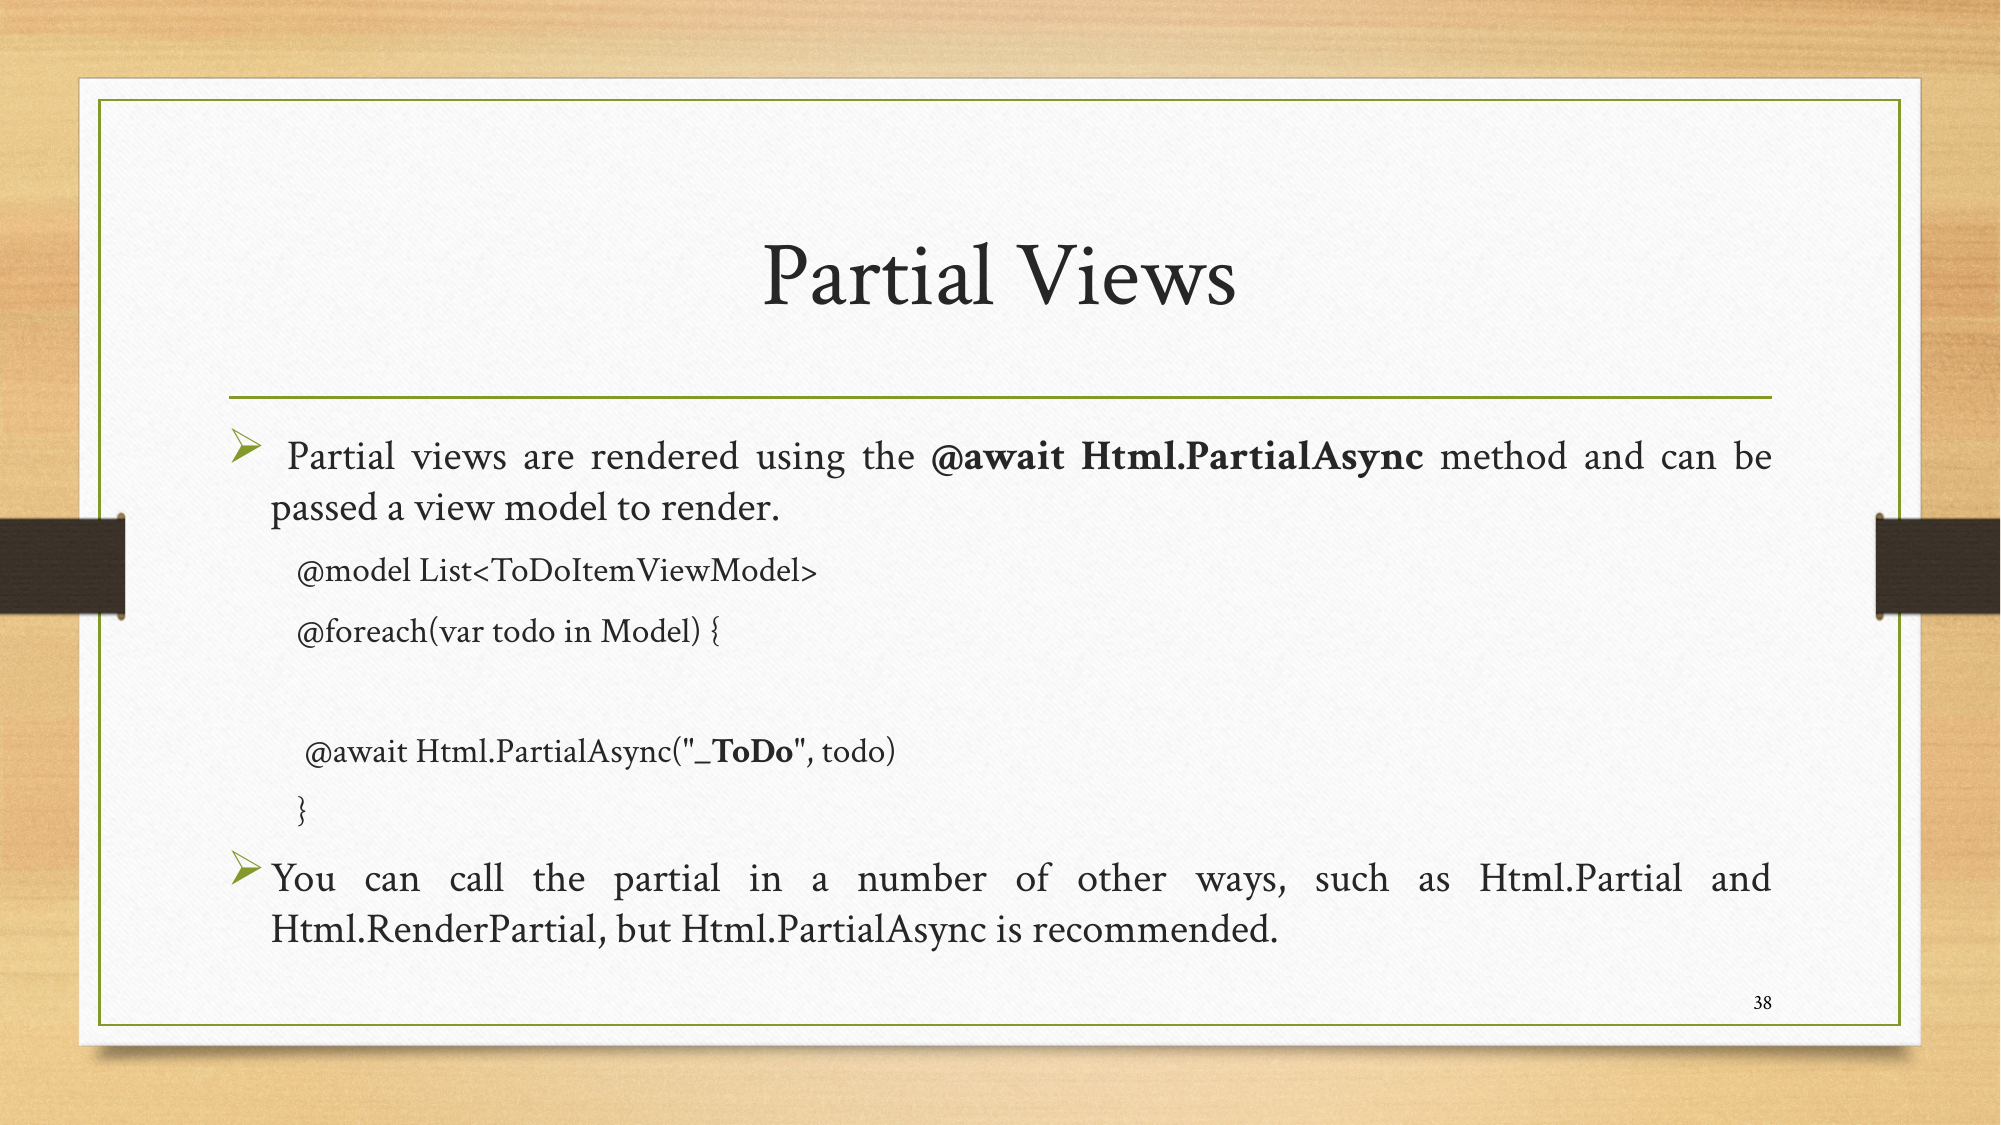

# Partial Views
 Partial views are rendered using the @await Html.PartialAsync method and can be passed a view model to render.
@model List<ToDoItemViewModel>
@foreach(var todo in Model) {

 @await Html.PartialAsync("_ToDo", todo)
}
You can call the partial in a number of other ways, such as Html.Partial and Html.RenderPartial, but Html.PartialAsync is recommended.
38